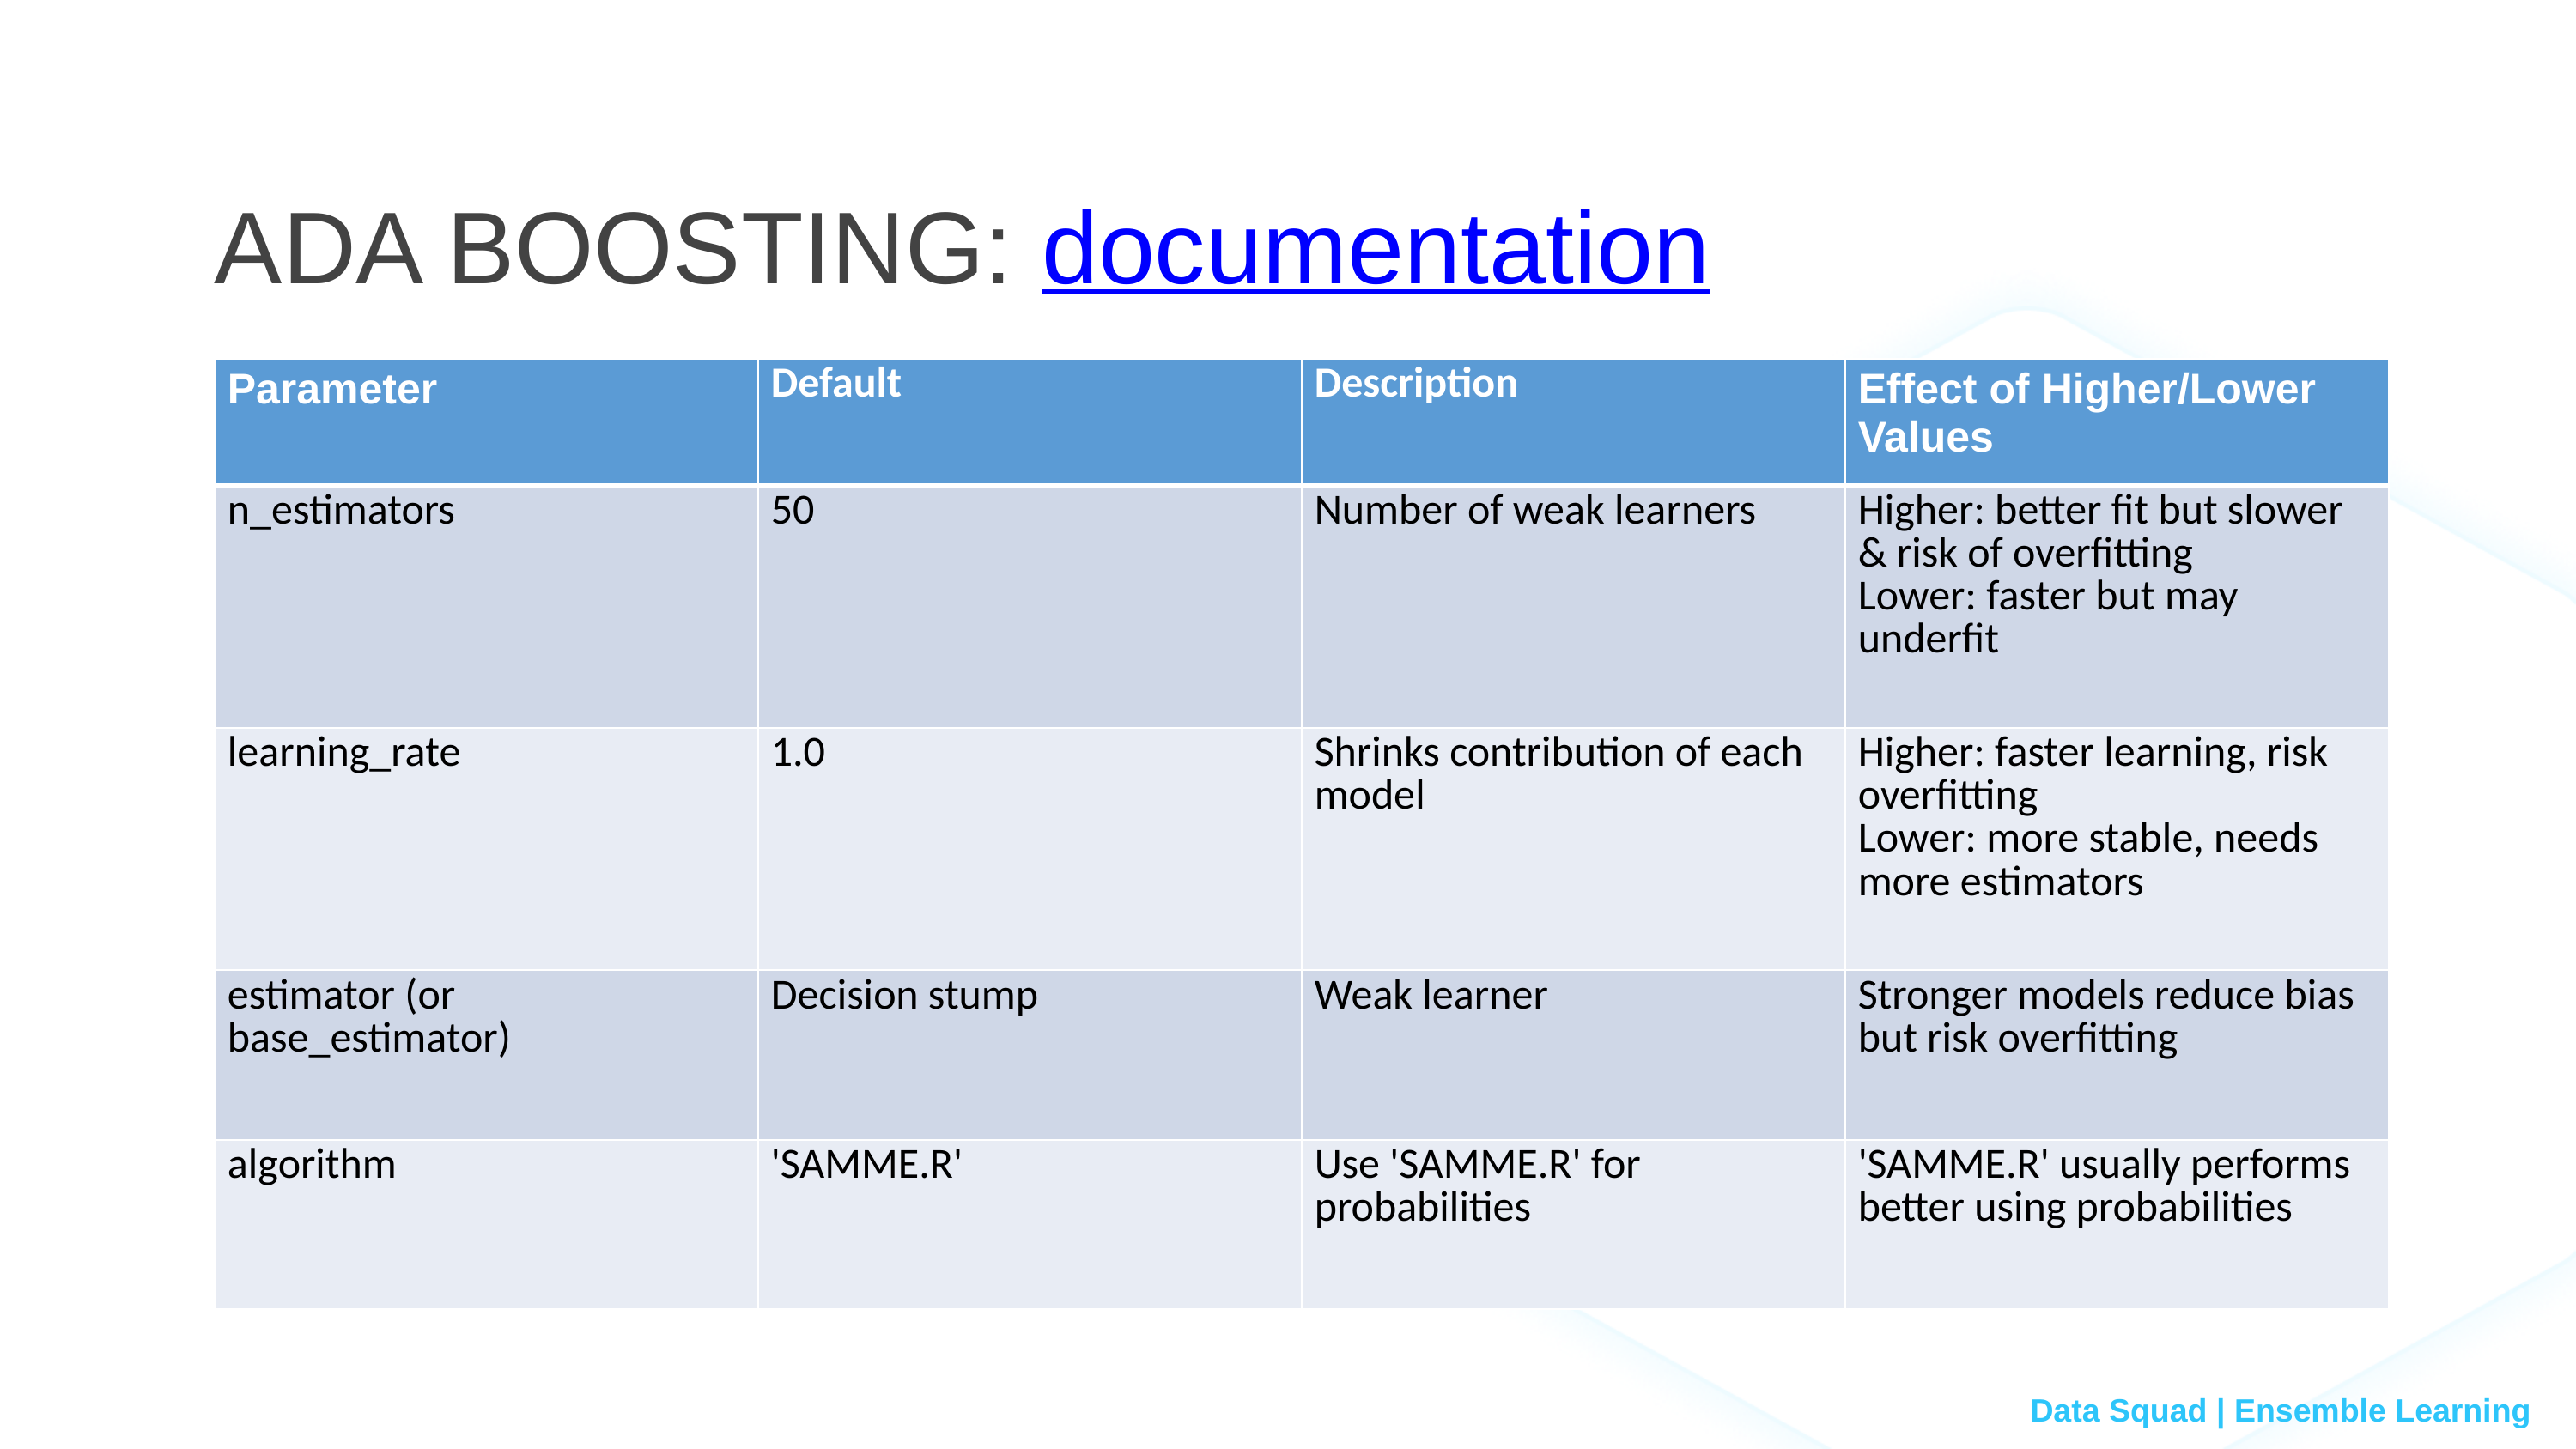

ADA BOOSTING: documentation
| Parameter | Default | Description | Effect of Higher/Lower Values |
| --- | --- | --- | --- |
| n\_estimators | 50 | Number of weak learners | Higher: better fit but slower & risk of overfitting Lower: faster but may underfit |
| learning\_rate | 1.0 | Shrinks contribution of each model | Higher: faster learning, risk overfitting Lower: more stable, needs more estimators |
| estimator (or base\_estimator) | Decision stump | Weak learner | Stronger models reduce bias but risk overfitting |
| algorithm | 'SAMME.R' | Use 'SAMME.R' for probabilities | 'SAMME.R' usually performs better using probabilities |
Data Squad | Ensemble Learning